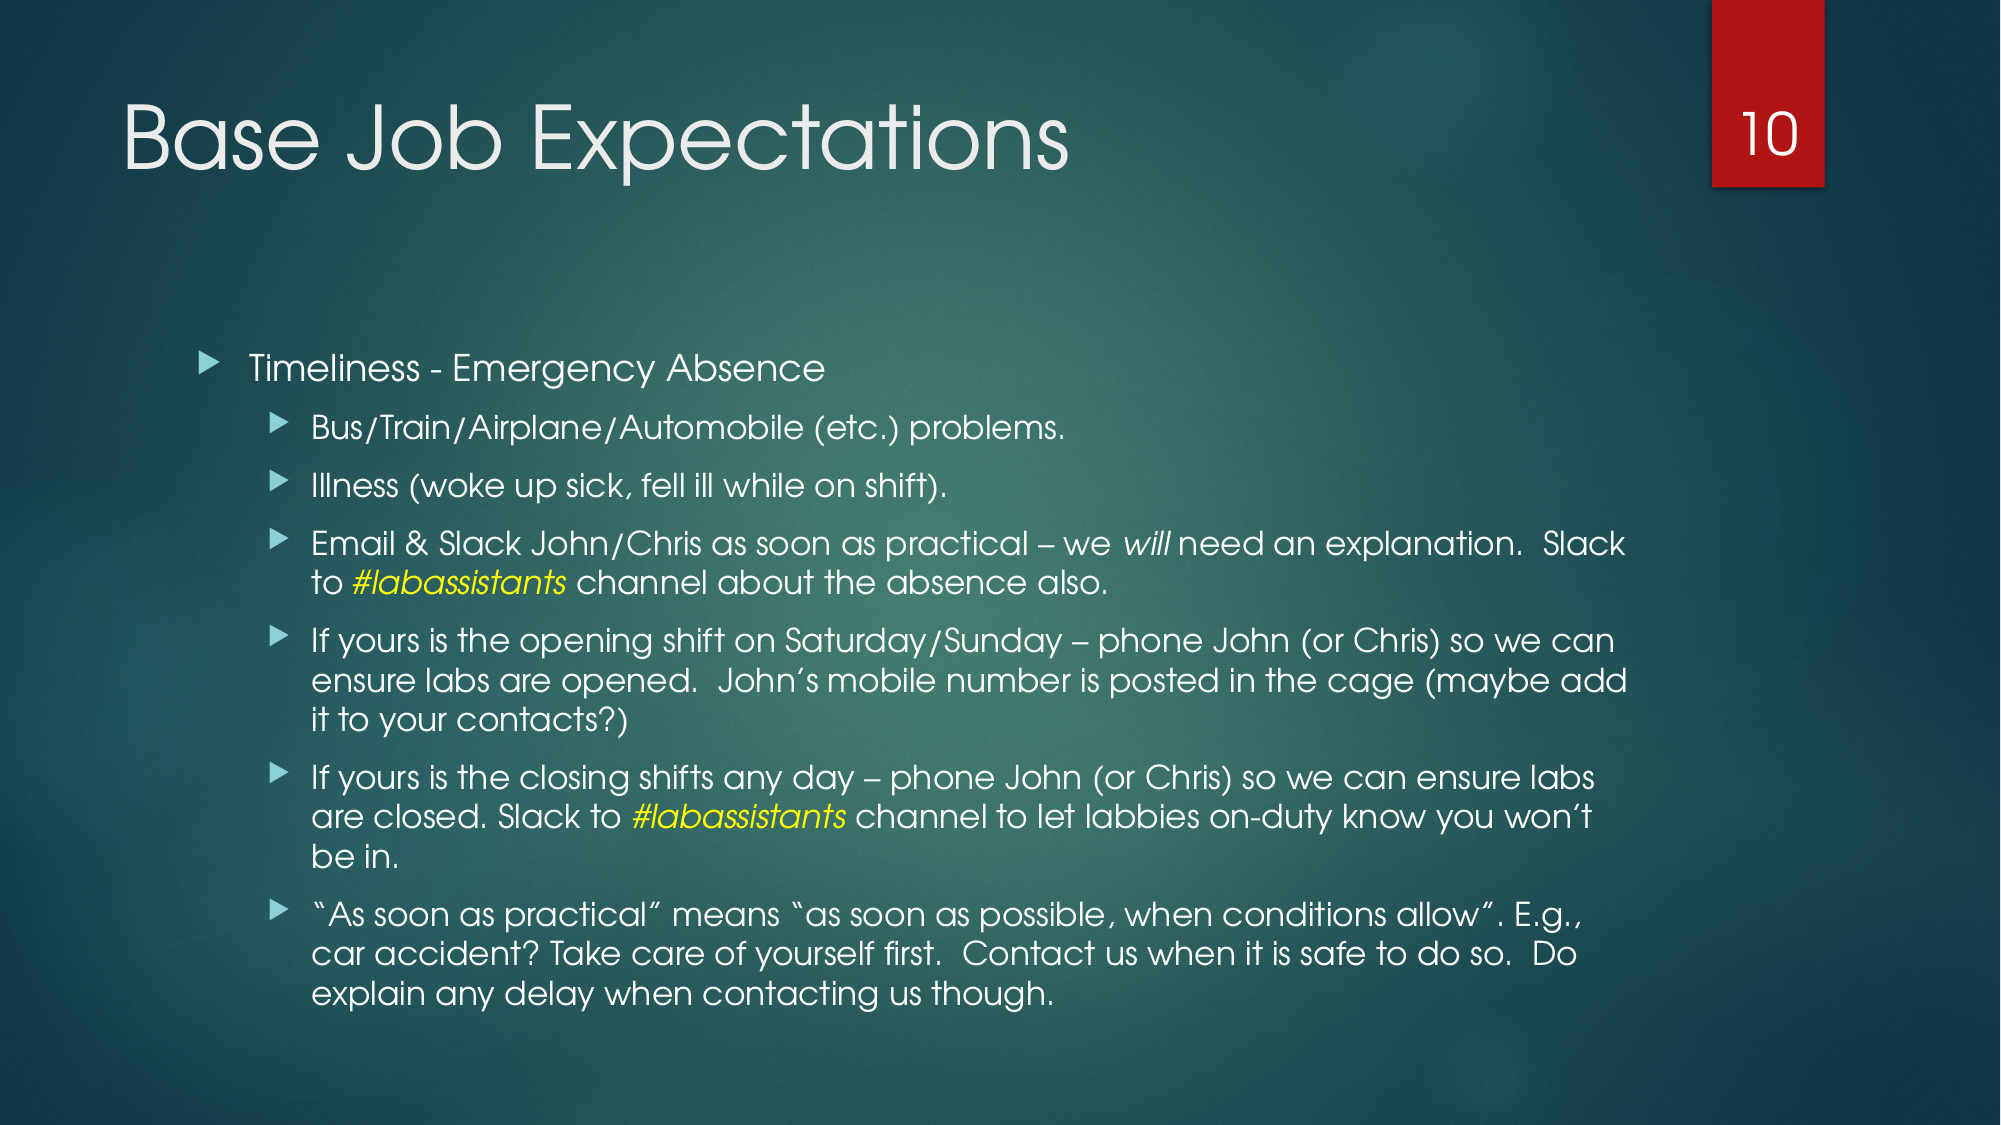

10
# Base Job Expectations
Timeliness - Emergency Absence
Bus/Train/Airplane/Automobile (etc.) problems.
Illness (woke up sick, fell ill while on shift).
Email & Slack John/Chris as soon as practical – we will need an explanation.  Slack to #labassistants channel about the absence also.
If yours is the opening shift on Saturday/Sunday – phone John (or Chris) so we can ensure labs are opened.  John’s mobile number is posted in the cage (maybe add it to your contacts?)
If yours is the closing shifts any day – phone John (or Chris) so we can ensure labs are closed. Slack to #labassistants channel to let labbies on-duty know you won’t be in.
“As soon as practical” means “as soon as possible, when conditions allow”. E.g., car accident? Take care of yourself first.  Contact us when it is safe to do so.  Do explain any delay when contacting us though.